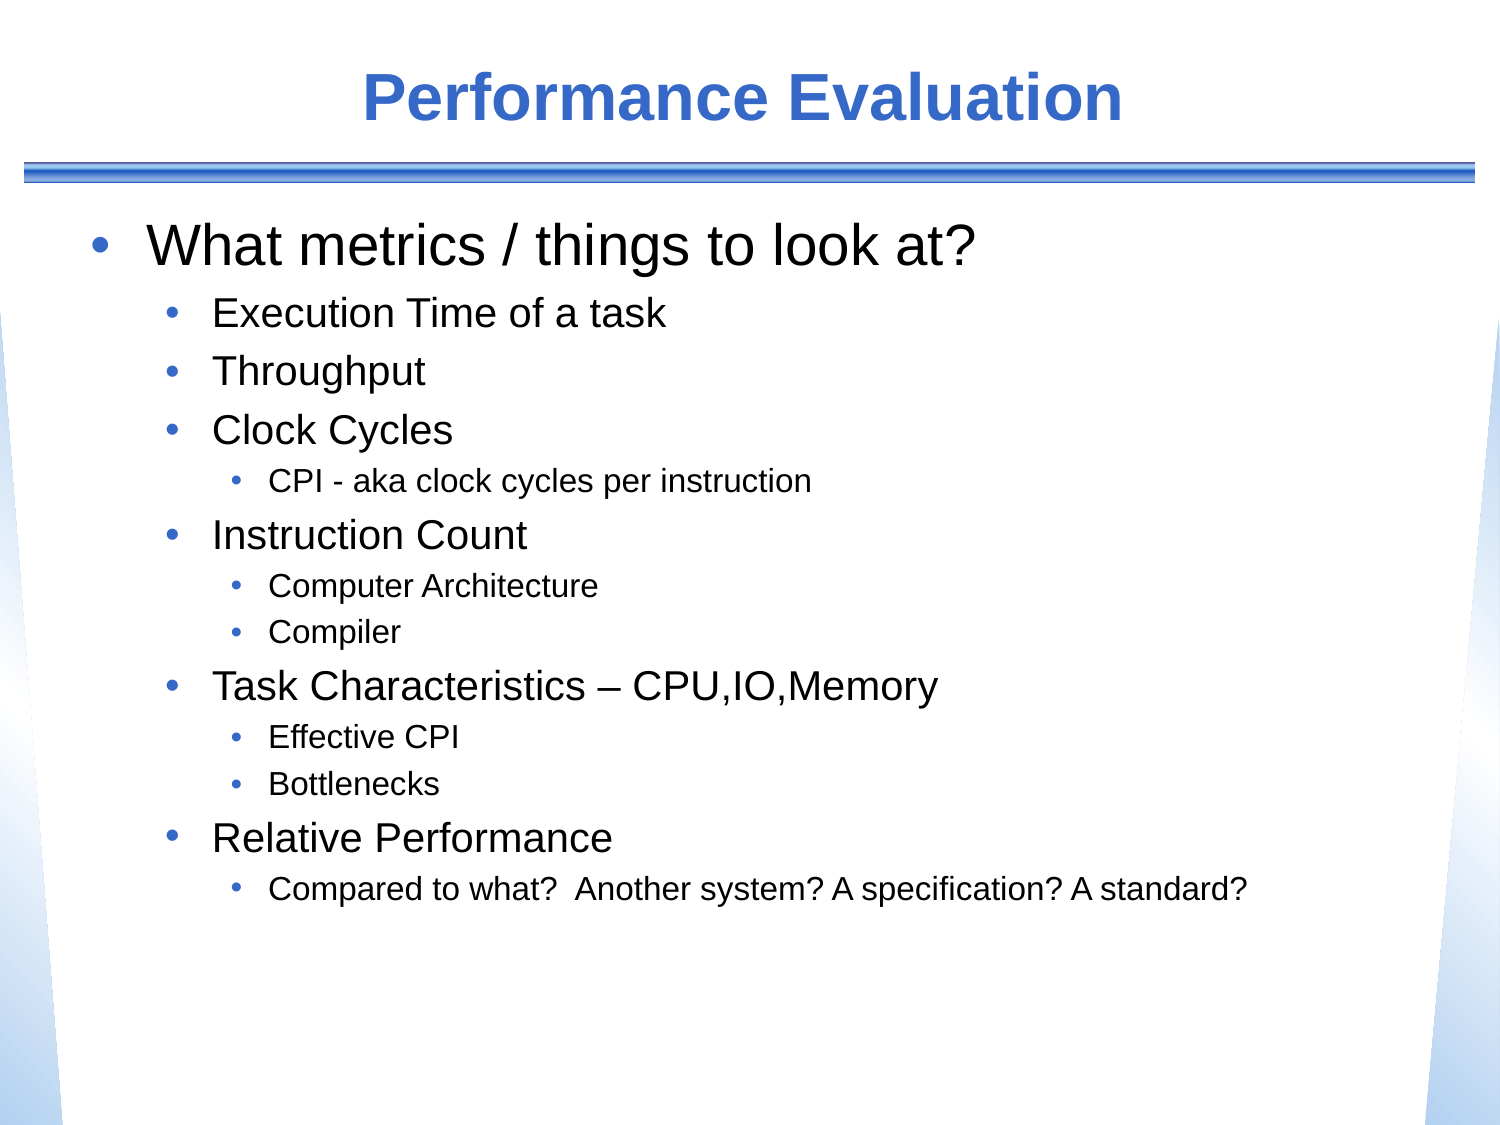

# Performance Evaluation
What metrics / things to look at?
Execution Time of a task
Throughput
Clock Cycles
CPI - aka clock cycles per instruction
Instruction Count
Computer Architecture
Compiler
Task Characteristics – CPU,IO,Memory
Effective CPI
Bottlenecks
Relative Performance
Compared to what?  Another system? A specification? A standard?